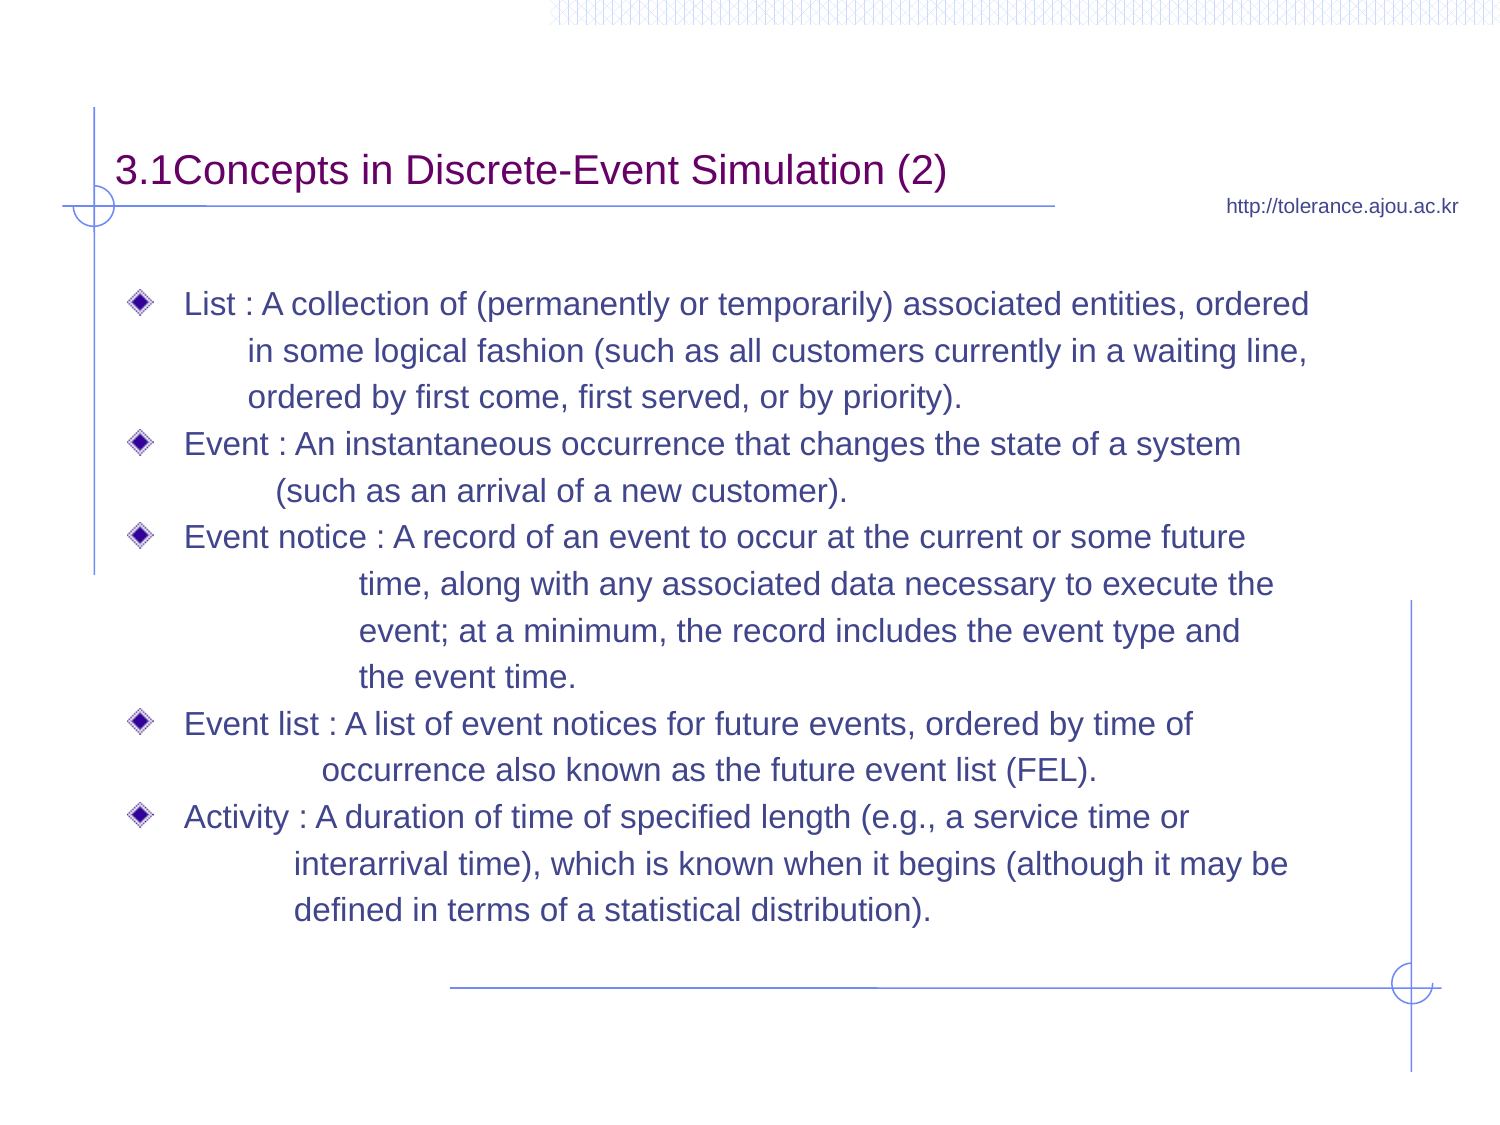

# 3.1Concepts in Discrete-Event Simulation (2)
List : A collection of (permanently or temporarily) associated entities, ordered
             in some logical fashion (such as all customers currently in a waiting line,
             ordered by first come, first served, or by priority).
Event : An instantaneous occurrence that changes the state of a system
                (such as an arrival of a new customer).
Event notice : A record of an event to occur at the current or some future
                         time, along with any associated data necessary to execute the
                         event; at a minimum, the record includes the event type and
                         the event time.
Event list : A list of event notices for future events, ordered by time of
                     occurrence also known as the future event list (FEL).
Activity : A duration of time of specified length (e.g., a service time or
                  interarrival time), which is known when it begins (although it may be
                  defined in terms of a statistical distribution).